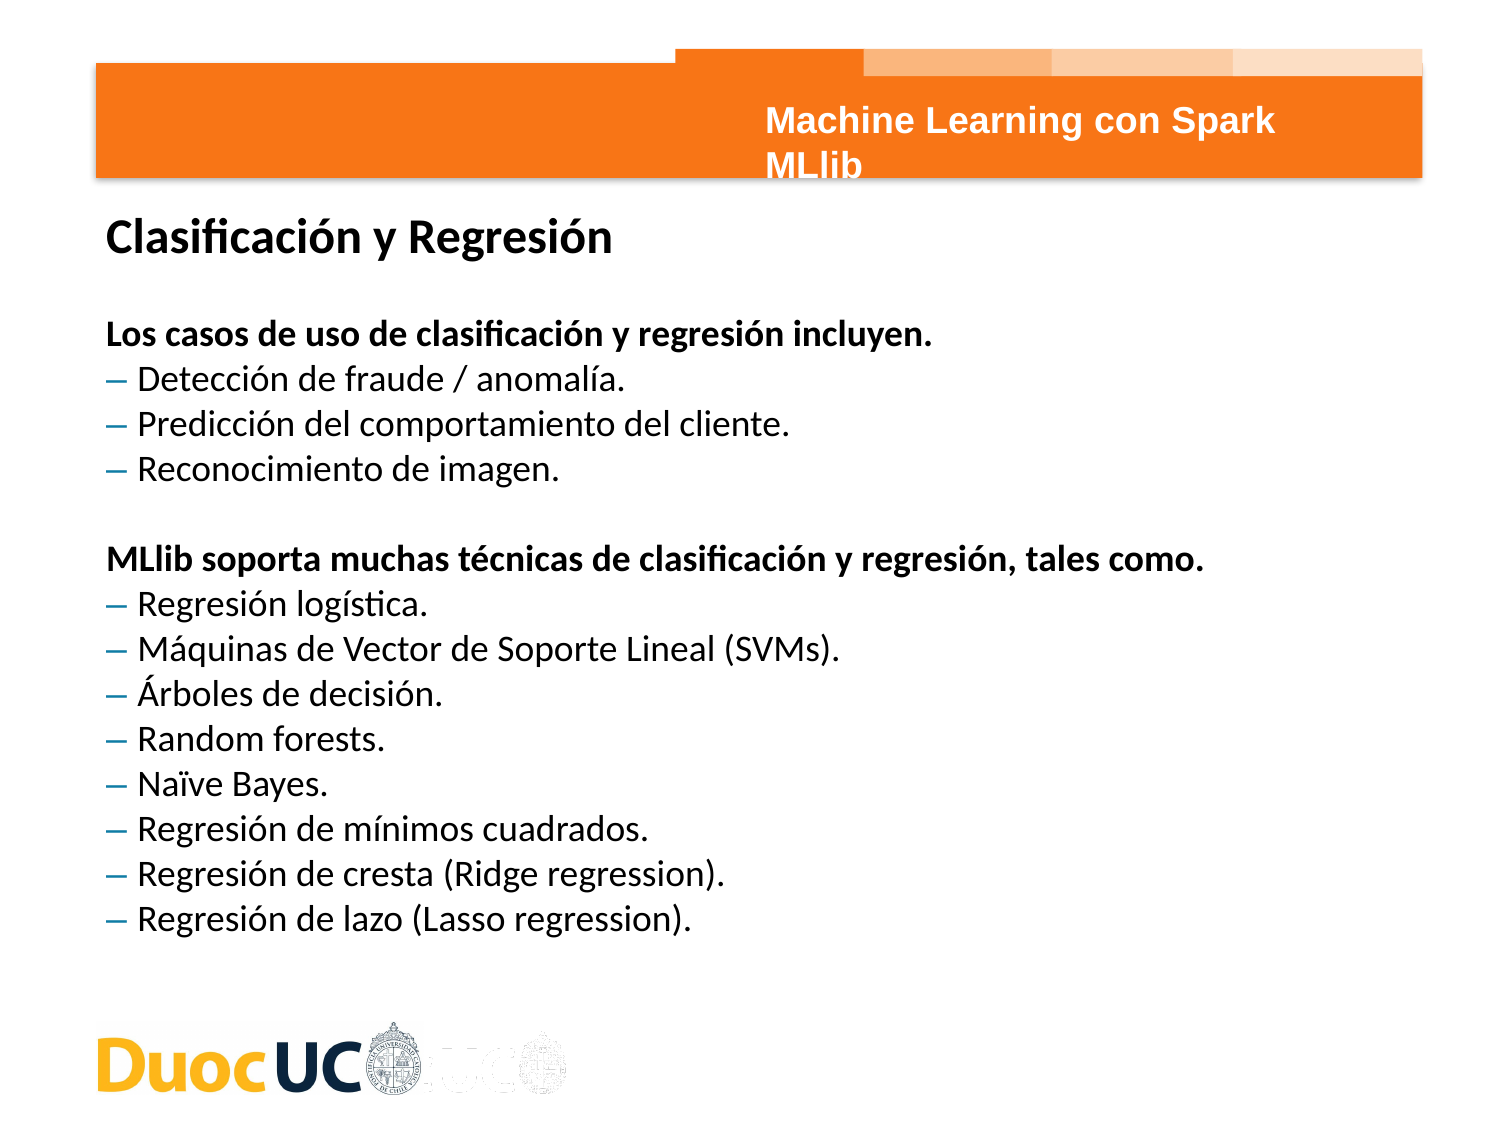

Machine Learning con Spark MLlib
Clasificación y Regresión

Los casos de uso de clasificación y regresión incluyen.
– Detección de fraude / anomalía.
– Predicción del comportamiento del cliente.
– Reconocimiento de imagen.

MLlib soporta muchas técnicas de clasificación y regresión, tales como.
– Regresión logística.
– Máquinas de Vector de Soporte Lineal (SVMs).
– Árboles de decisión.
– Random forests.
– Naïve Bayes.
– Regresión de mínimos cuadrados.
– Regresión de cresta (Ridge regression).
– Regresión de lazo (Lasso regression).